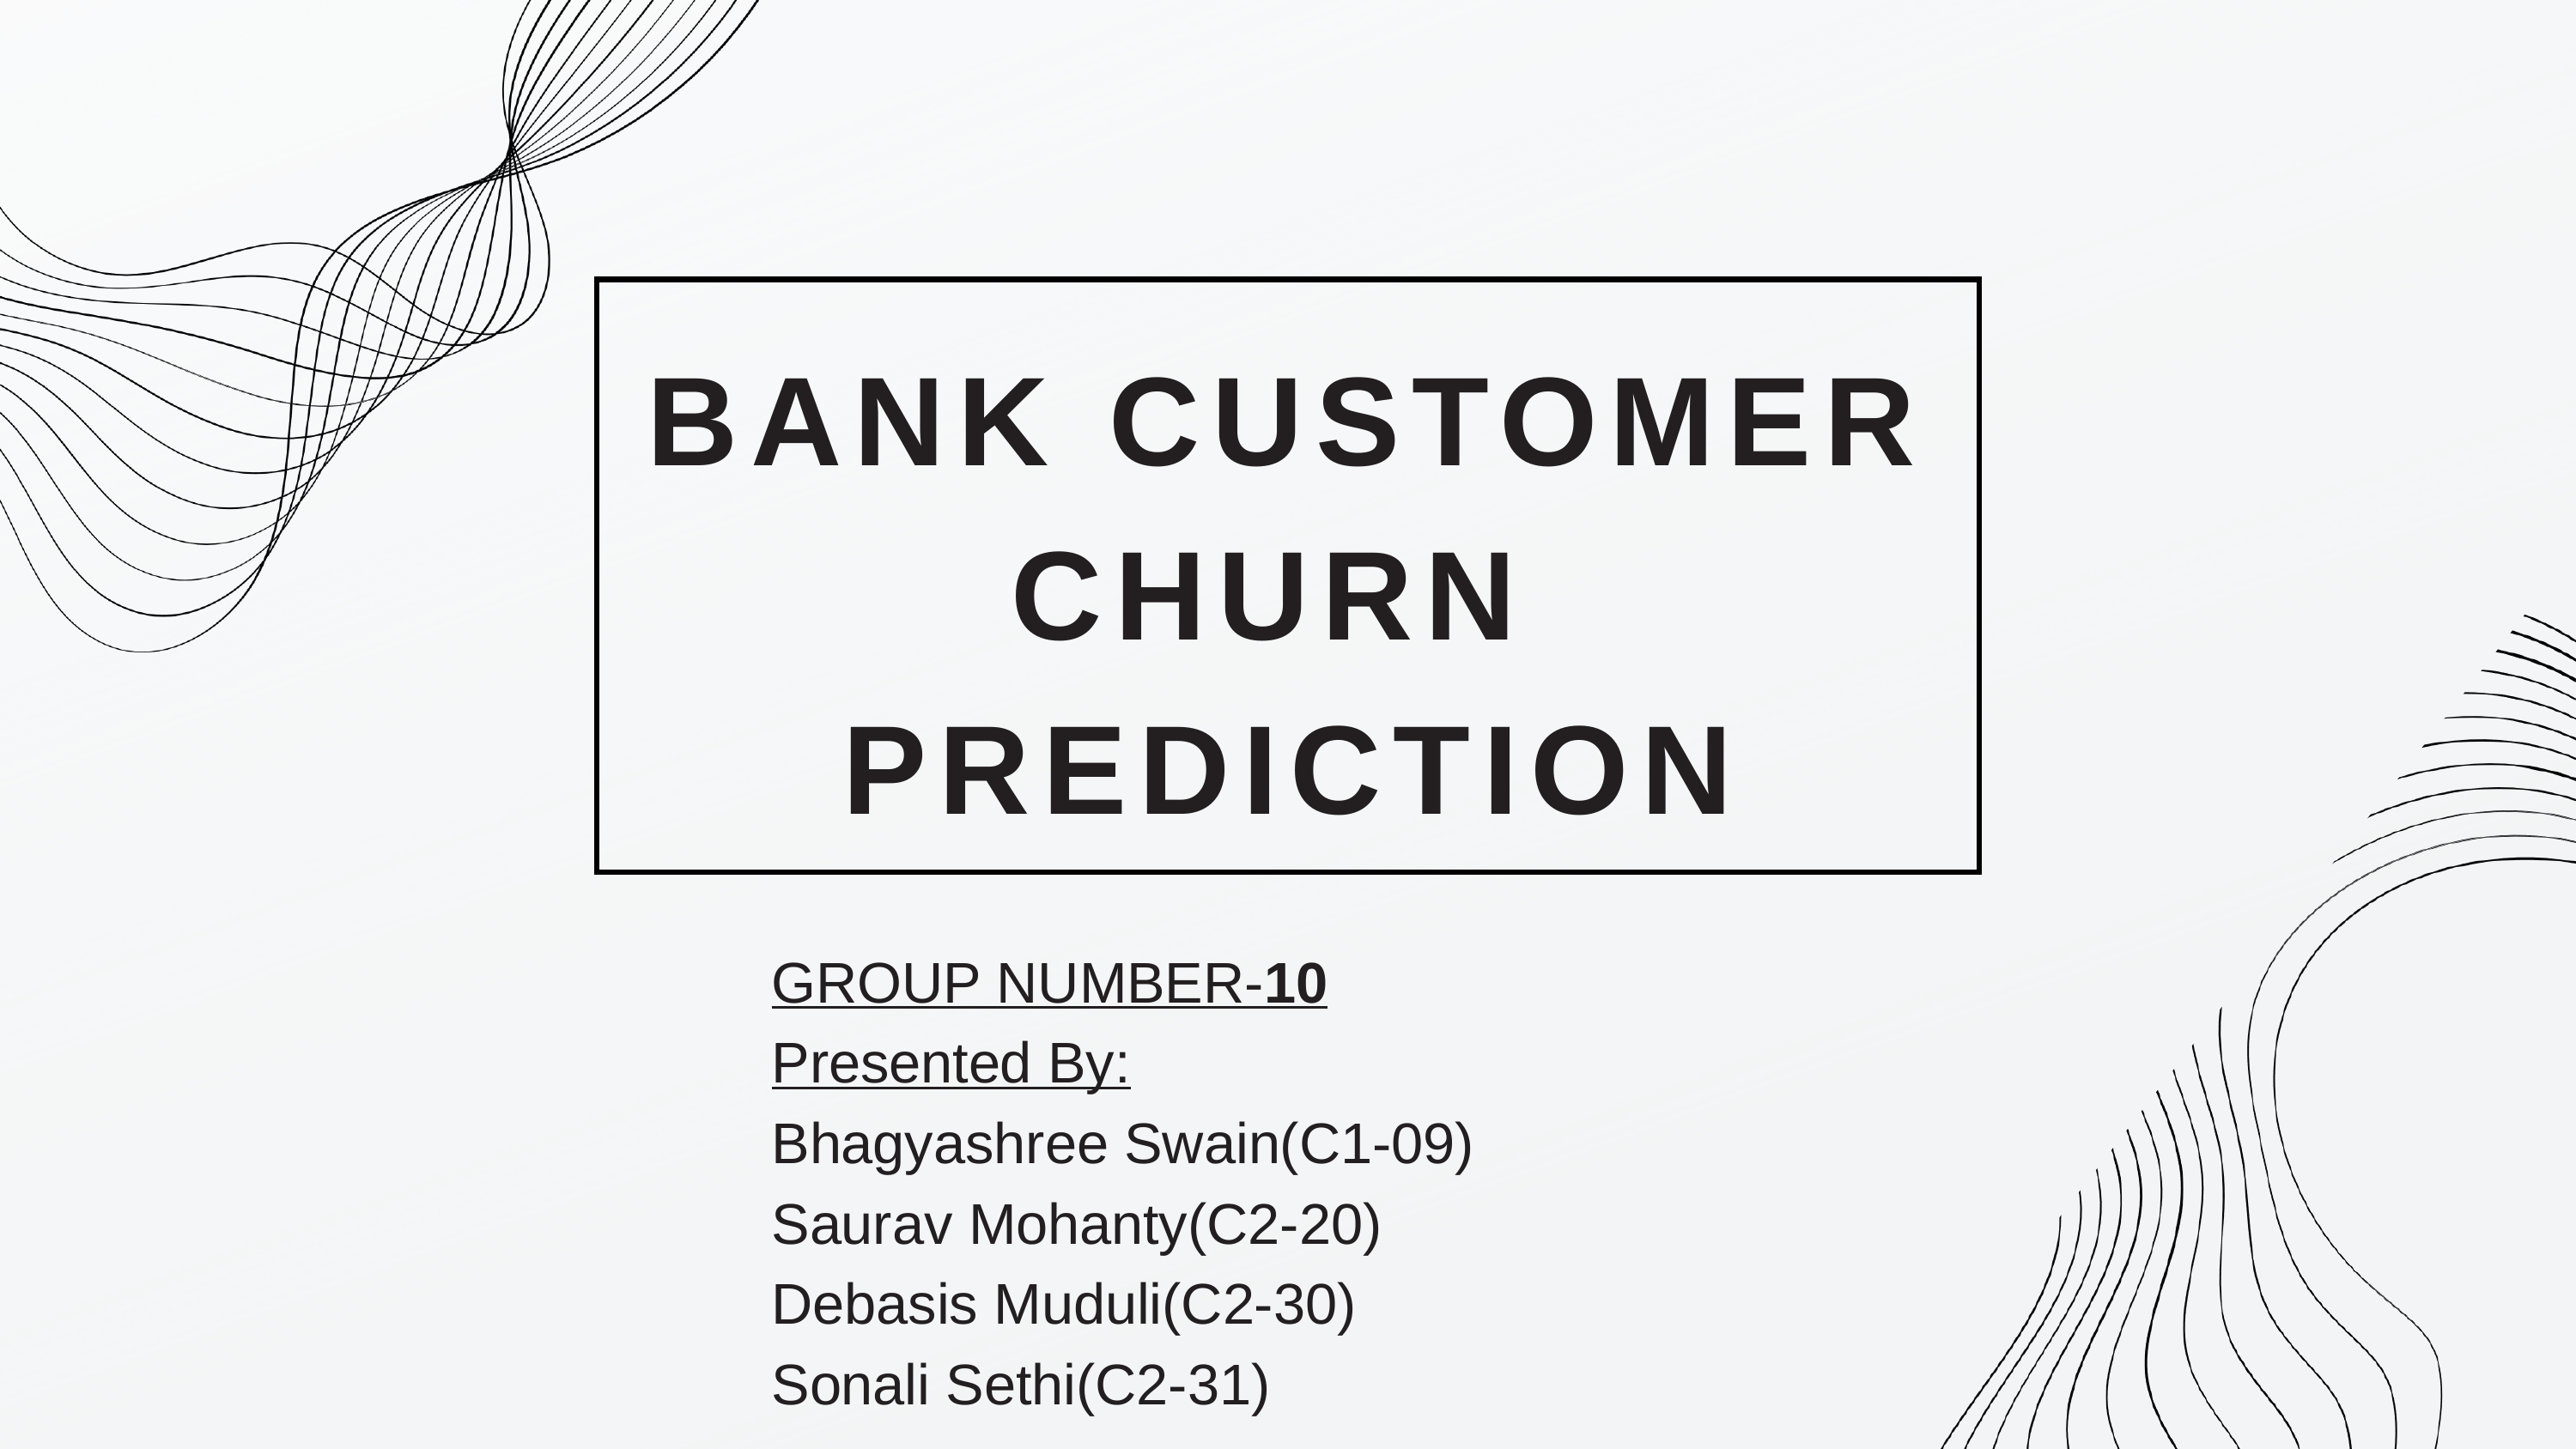

BANK CUSTOMER CHURN
PREDICTION

GROUP NUMBER-10
Presented By:
Bhagyashree Swain(C1-09)
Saurav Mohanty(C2-20)
Debasis Muduli(C2-30)
Sonali Sethi(C2-31)